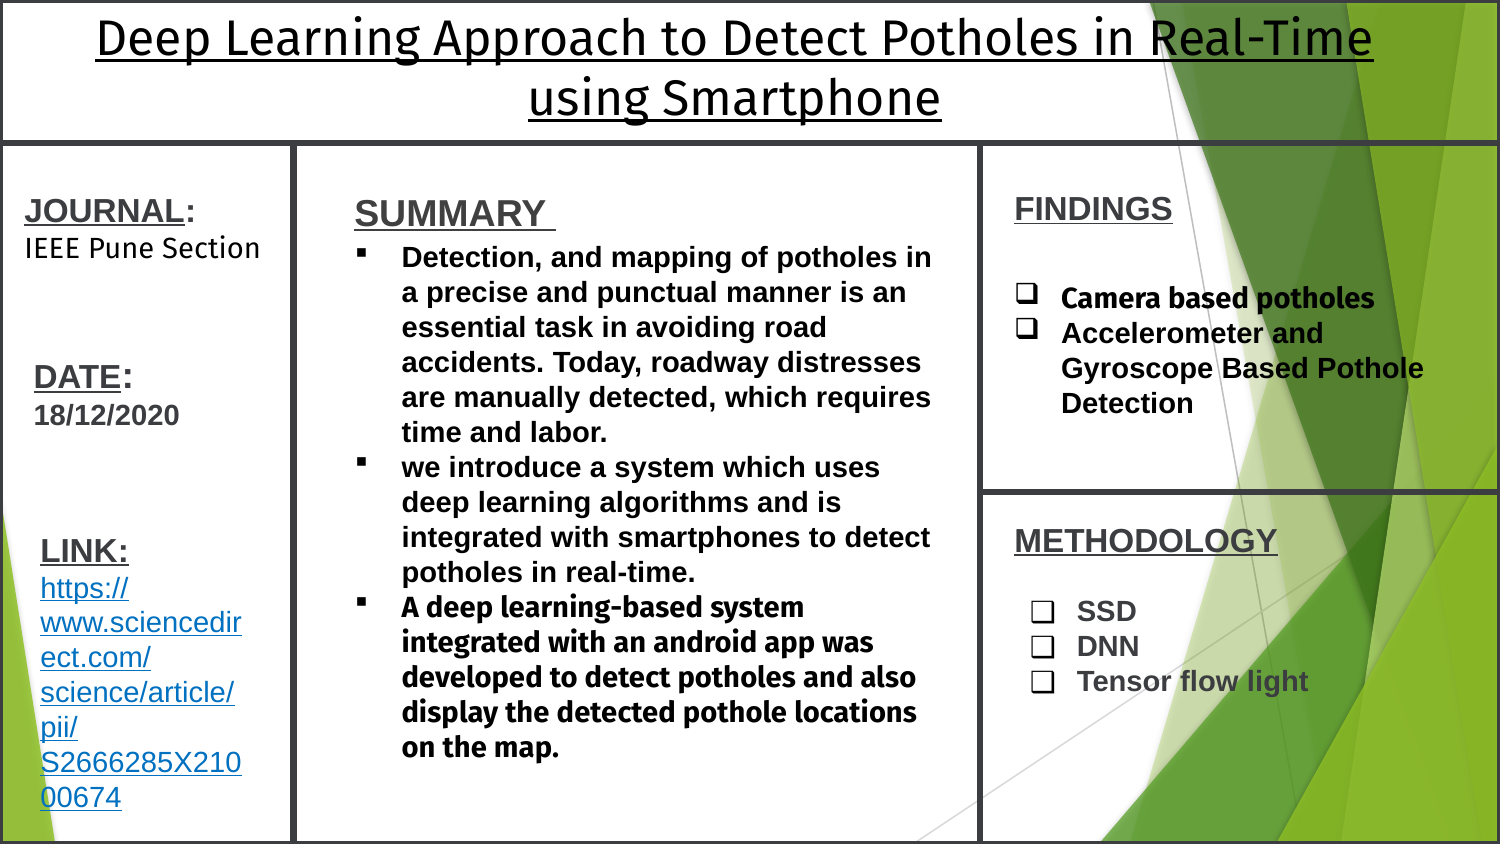

Deep Learning Approach to Detect Potholes in Real-Time using Smartphone
FINDINGS
JOURNAL:
IEEE Pune Section
SUMMARY
Detection, and mapping of potholes in a precise and punctual manner is an essential task in avoiding road accidents. Today, roadway distresses are manually detected, which requires time and labor.
we introduce a system which uses deep learning algorithms and is integrated with smartphones to detect potholes in real-time.
A deep learning-based system integrated with an android app was developed to detect potholes and also display the detected pothole locations on the map.

Camera based potholes
Accelerometer and Gyroscope Based Pothole Detection

DATE:
18/12/2020
METHODOLOGY
LINK:
https://www.sciencedirect.com/science/article/pii/S2666285X21000674
SSD
DNN
Tensor flow light